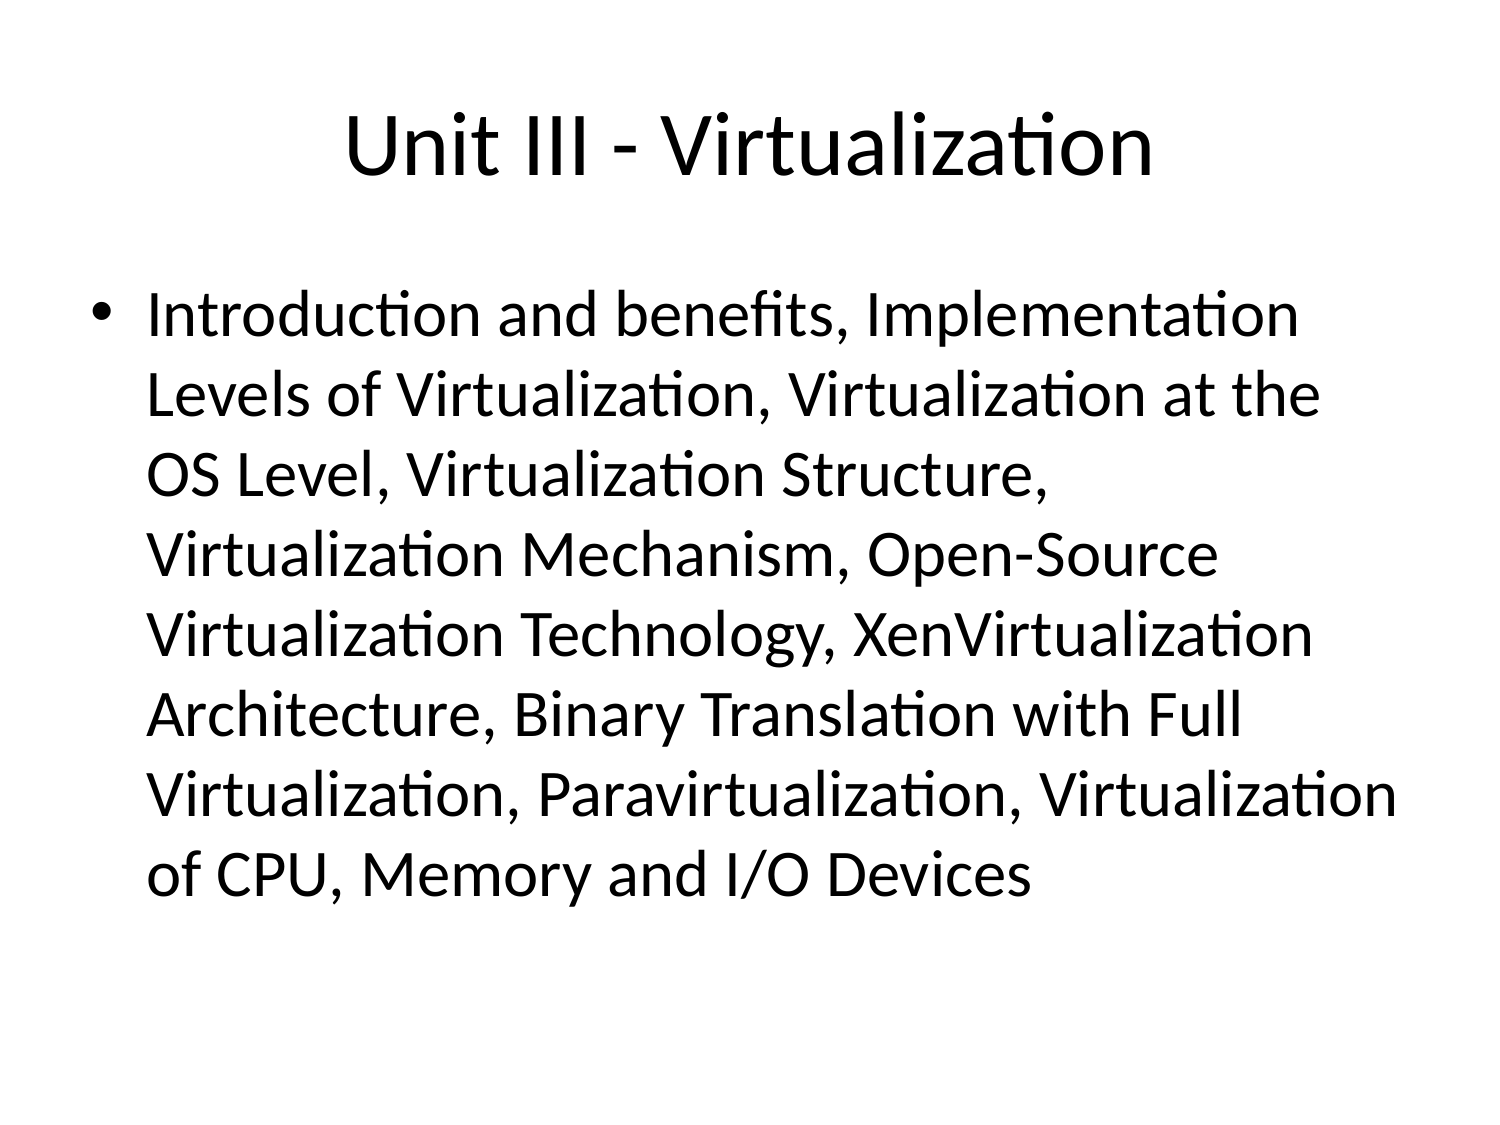

# Unit III - Virtualization
Introduction and benefits, Implementation Levels of Virtualization, Virtualization at the OS Level, Virtualization Structure, Virtualization Mechanism, Open-Source Virtualization Technology, XenVirtualization Architecture, Binary Translation with Full Virtualization, Paravirtualization, Virtualization of CPU, Memory and I/O Devices